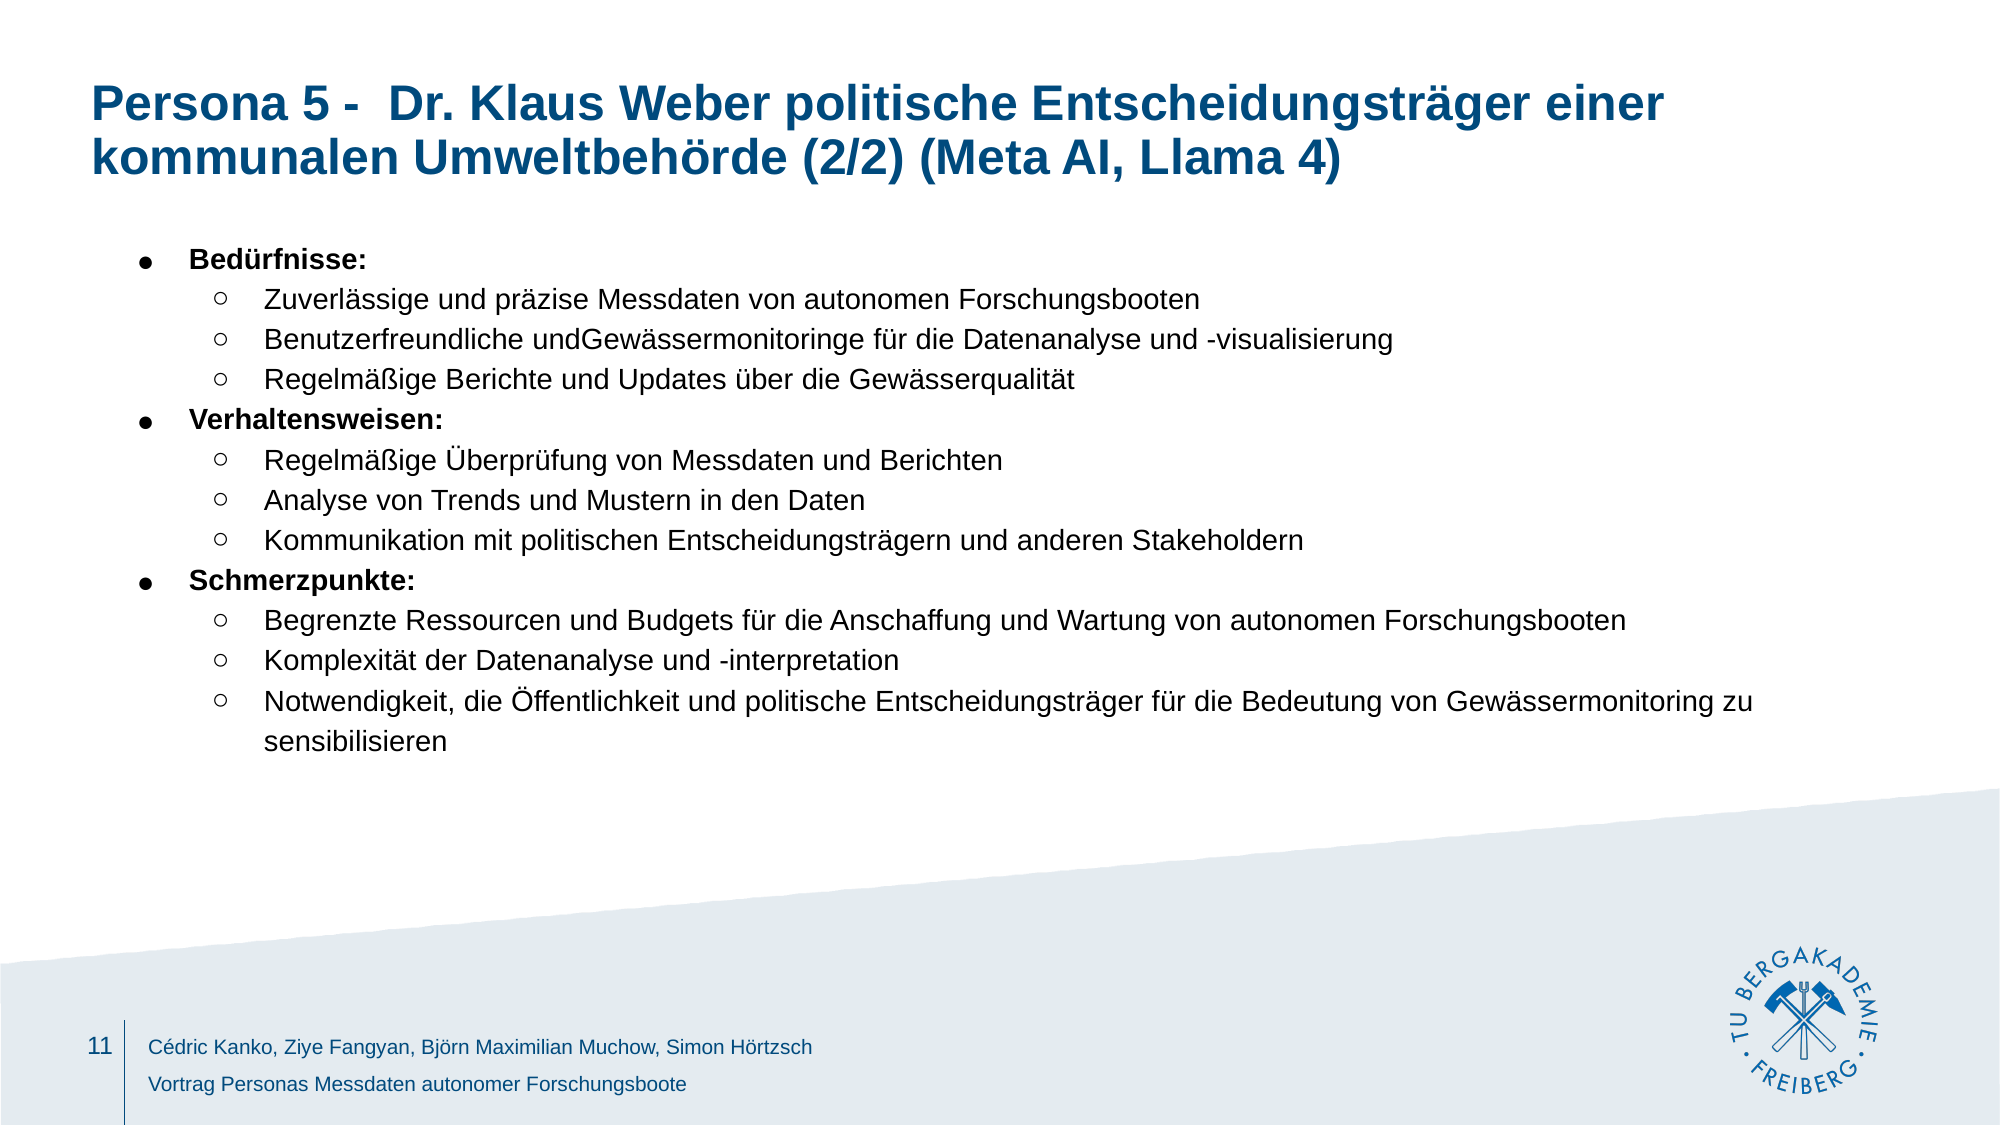

# Persona 5 -  Dr. Klaus Weber politische Entscheidungsträger einer kommunalen Umweltbehörde (2/2) (Meta AI, Llama 4)
Bedürfnisse:
Zuverlässige und präzise Messdaten von autonomen Forschungsbooten
Benutzerfreundliche undGewässermonitoringe für die Datenanalyse und -visualisierung
Regelmäßige Berichte und Updates über die Gewässerqualität
Verhaltensweisen:
Regelmäßige Überprüfung von Messdaten und Berichten
Analyse von Trends und Mustern in den Daten
Kommunikation mit politischen Entscheidungsträgern und anderen Stakeholdern
Schmerzpunkte:
Begrenzte Ressourcen und Budgets für die Anschaffung und Wartung von autonomen Forschungsbooten
Komplexität der Datenanalyse und -interpretation
Notwendigkeit, die Öffentlichkeit und politische Entscheidungsträger für die Bedeutung von Gewässermonitoring zu sensibilisieren